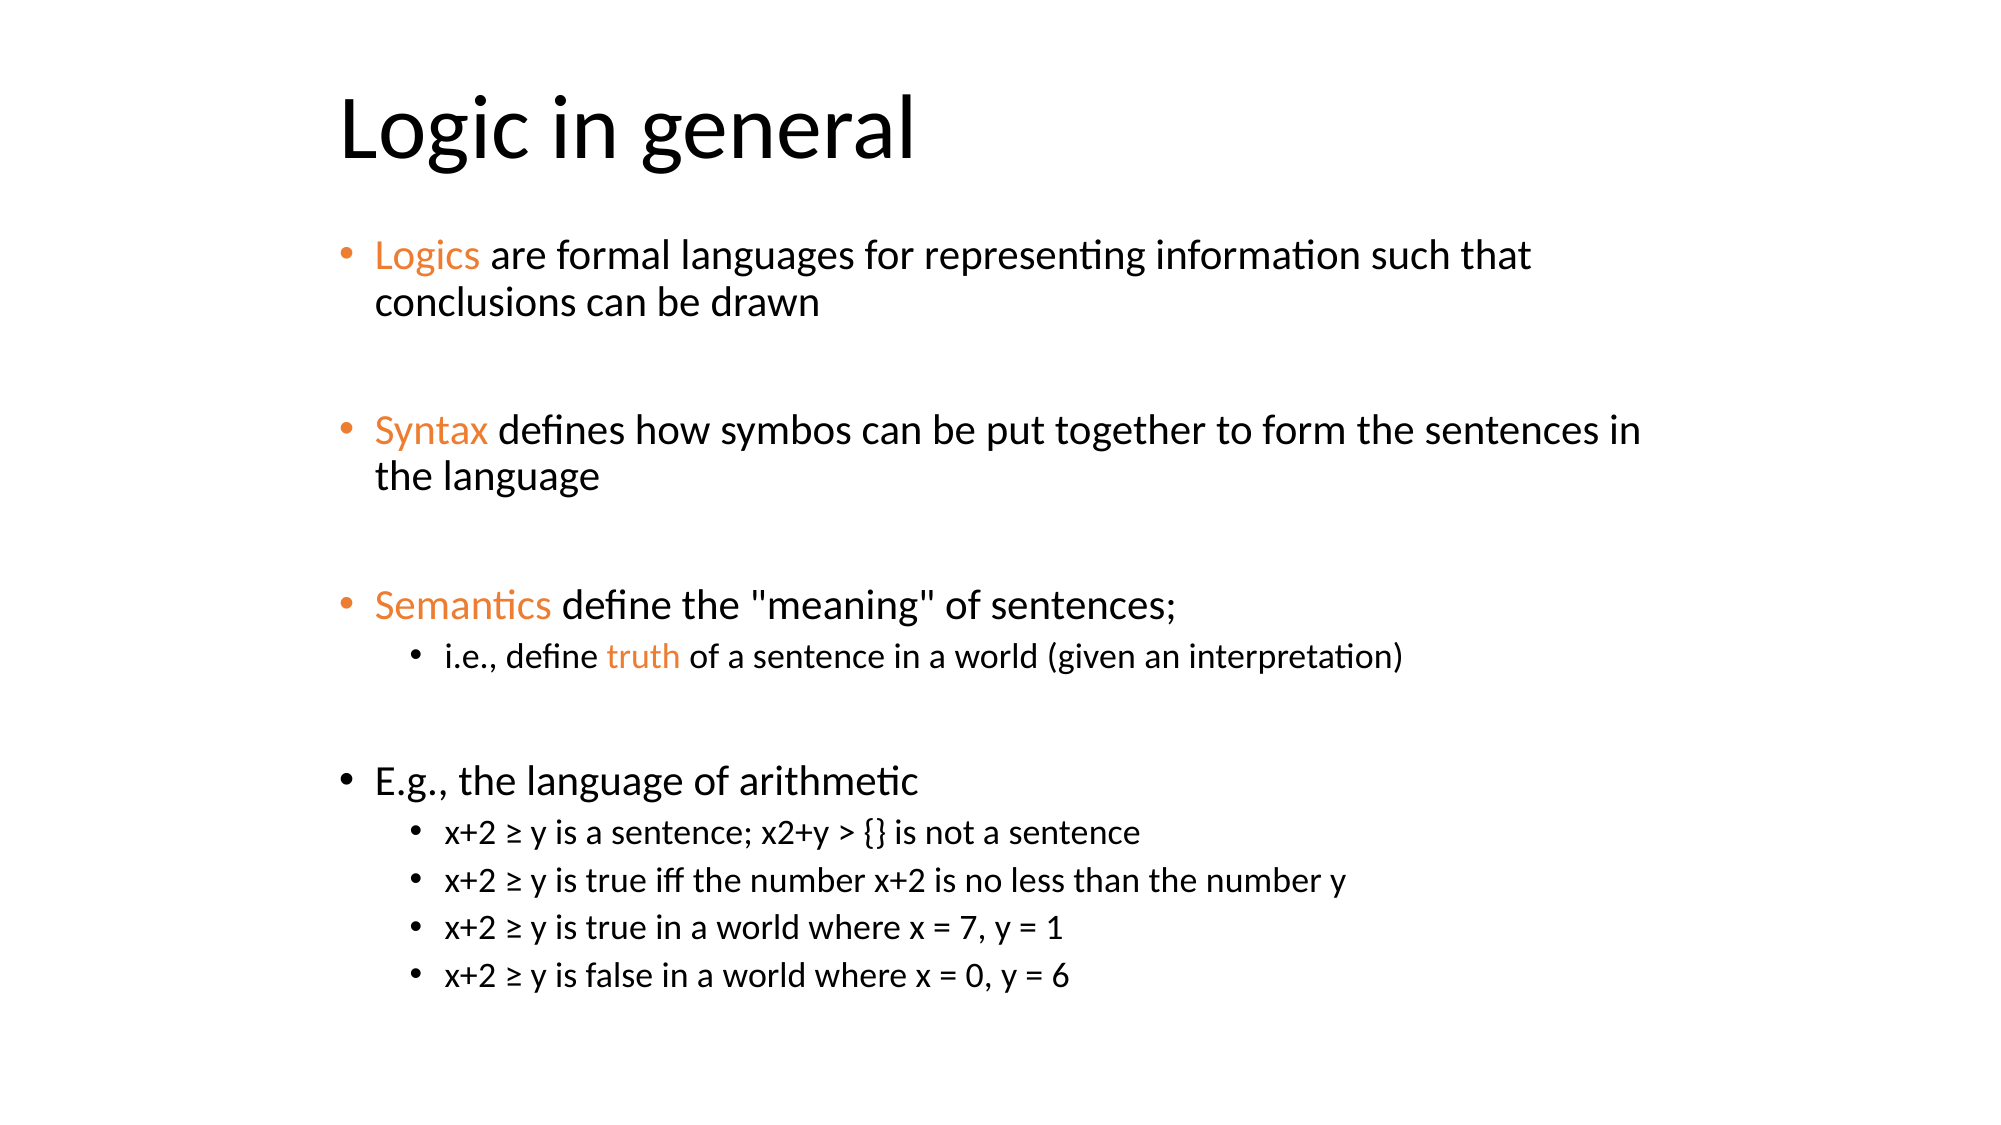

# Logic in general
Logics are formal languages for representing information such that conclusions can be drawn

Syntax defines how symbos can be put together to form the sentences in the language

Semantics define the "meaning" of sentences;
i.e., define truth of a sentence in a world (given an interpretation)

E.g., the language of arithmetic
x+2 ≥ y is a sentence; x2+y > {} is not a sentence
x+2 ≥ y is true iff the number x+2 is no less than the number y
x+2 ≥ y is true in a world where x = 7, y = 1
x+2 ≥ y is false in a world where x = 0, y = 6